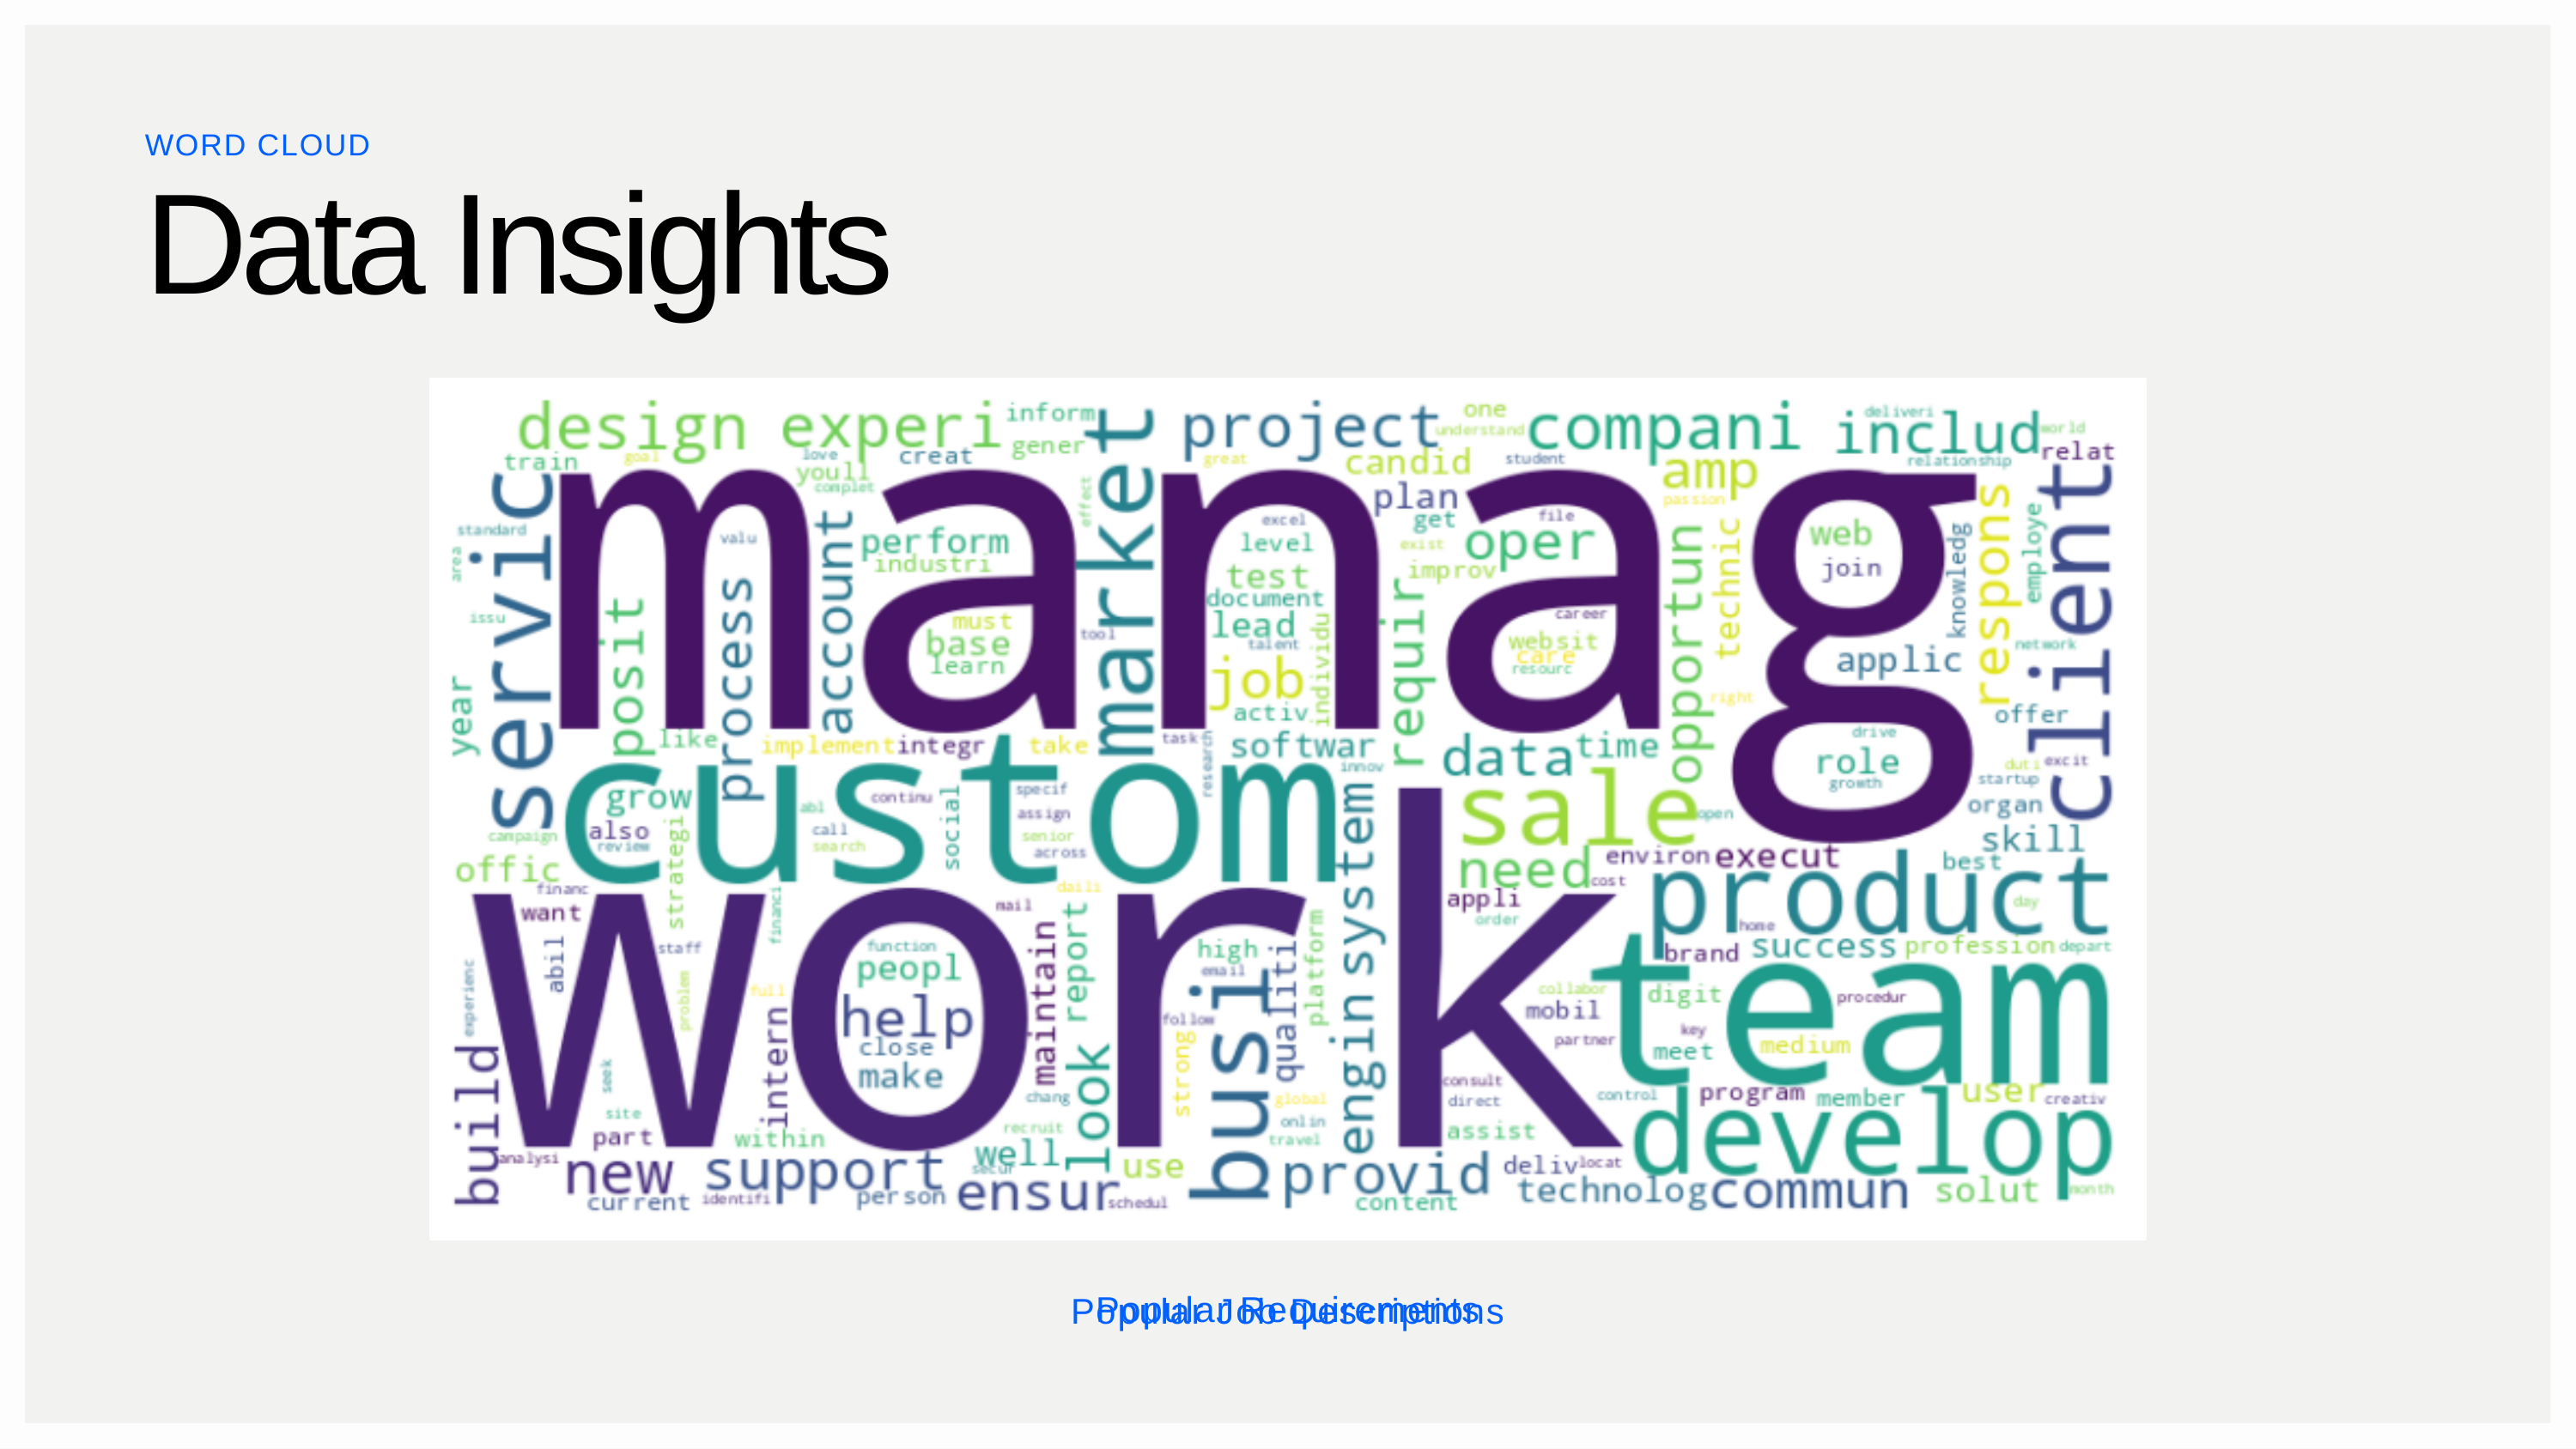

WORD CLOUD
Data Insights

Popular Requirements
Popular Job Descriptions